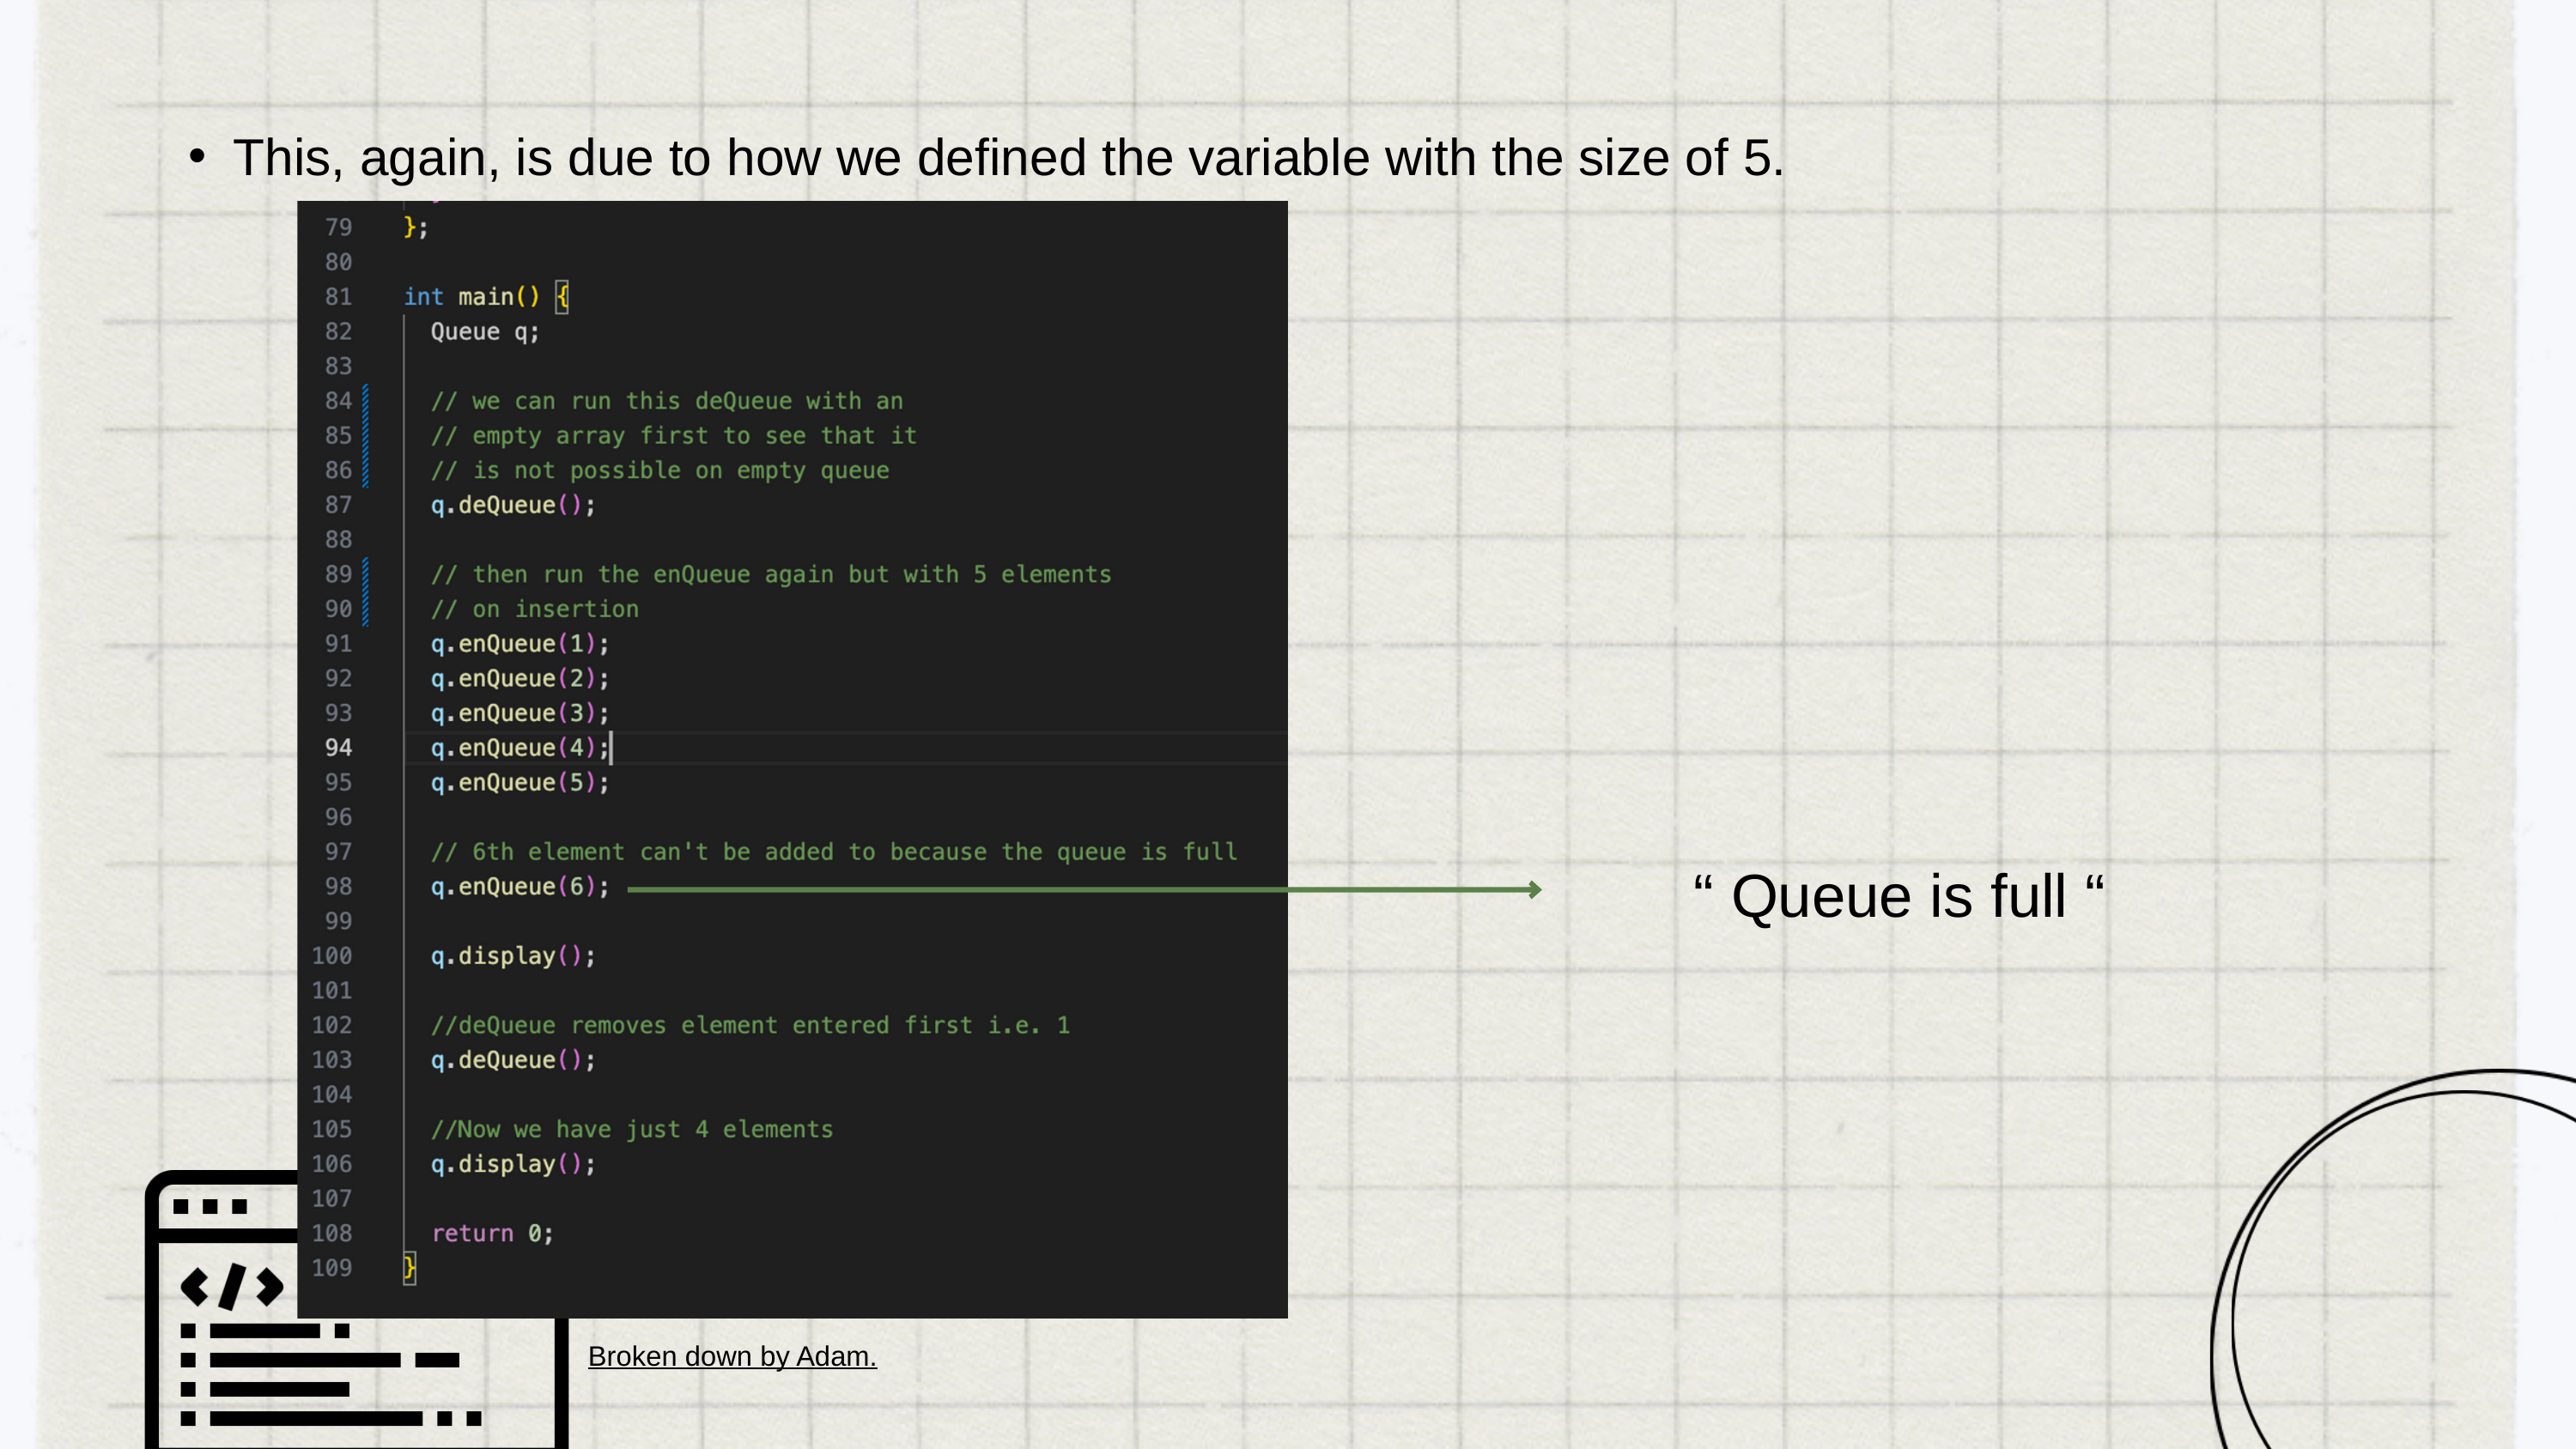

This, again, is due to how we defined the variable with the size of 5.

“ Queue is full “

Broken down by Adam.